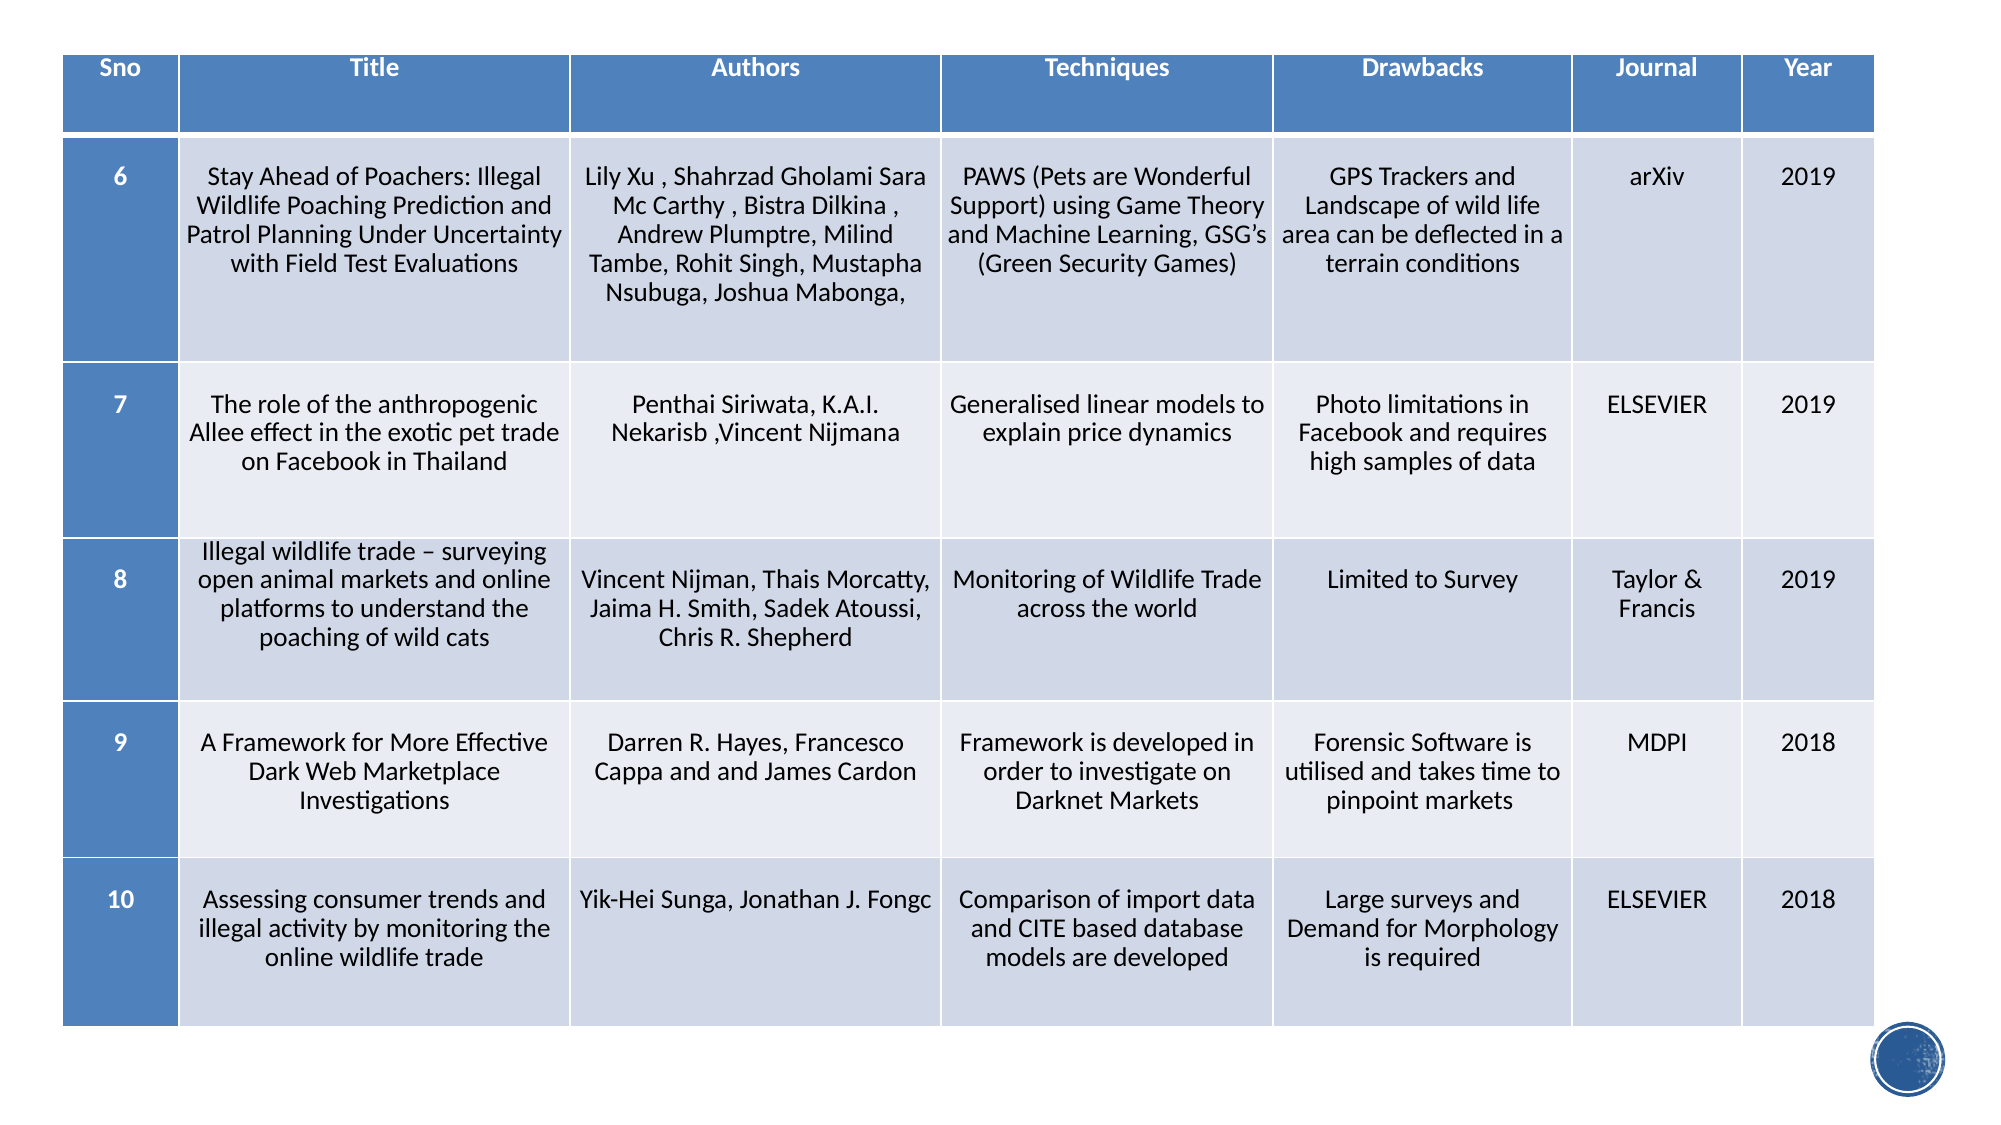

| Sno | Title | Authors | Techniques | Drawbacks | Journal | Year |
| --- | --- | --- | --- | --- | --- | --- |
| 6 | Stay Ahead of Poachers: Illegal Wildlife Poaching Prediction and Patrol Planning Under Uncertainty with Field Test Evaluations | Lily Xu , Shahrzad Gholami Sara Mc Carthy , Bistra Dilkina , Andrew Plumptre, Milind Tambe, Rohit Singh, Mustapha Nsubuga, Joshua Mabonga, | PAWS (Pets are Wonderful Support) using Game Theory and Machine Learning, GSG’s (Green Security Games) | GPS Trackers and Landscape of wild life area can be deflected in a terrain conditions | arXiv | 2019 |
| 7 | The role of the anthropogenic Allee effect in the exotic pet trade on Facebook in Thailand | Penthai Siriwata, K.A.I. Nekarisb ,Vincent Nijmana | Generalised linear models to explain price dynamics | Photo limitations in Facebook and requires high samples of data | ELSEVIER | 2019 |
| 8 | Illegal wildlife trade – surveying open animal markets and online platforms to understand the poaching of wild cats | Vincent Nijman, Thais Morcatty, Jaima H. Smith, Sadek Atoussi, Chris R. Shepherd | Monitoring of Wildlife Trade across the world | Limited to Survey | Taylor & Francis | 2019 |
| 9 | A Framework for More Effective Dark Web Marketplace Investigations | Darren R. Hayes, Francesco Cappa and and James Cardon | Framework is developed in order to investigate on Darknet Markets | Forensic Software is utilised and takes time to pinpoint markets | MDPI | 2018 |
| 10 | Assessing consumer trends and illegal activity by monitoring the online wildlife trade | Yik-Hei Sunga, Jonathan J. Fongc | Comparison of import data and CITE based database models are developed | Large surveys and Demand for Morphology is required | ELSEVIER | 2018 |